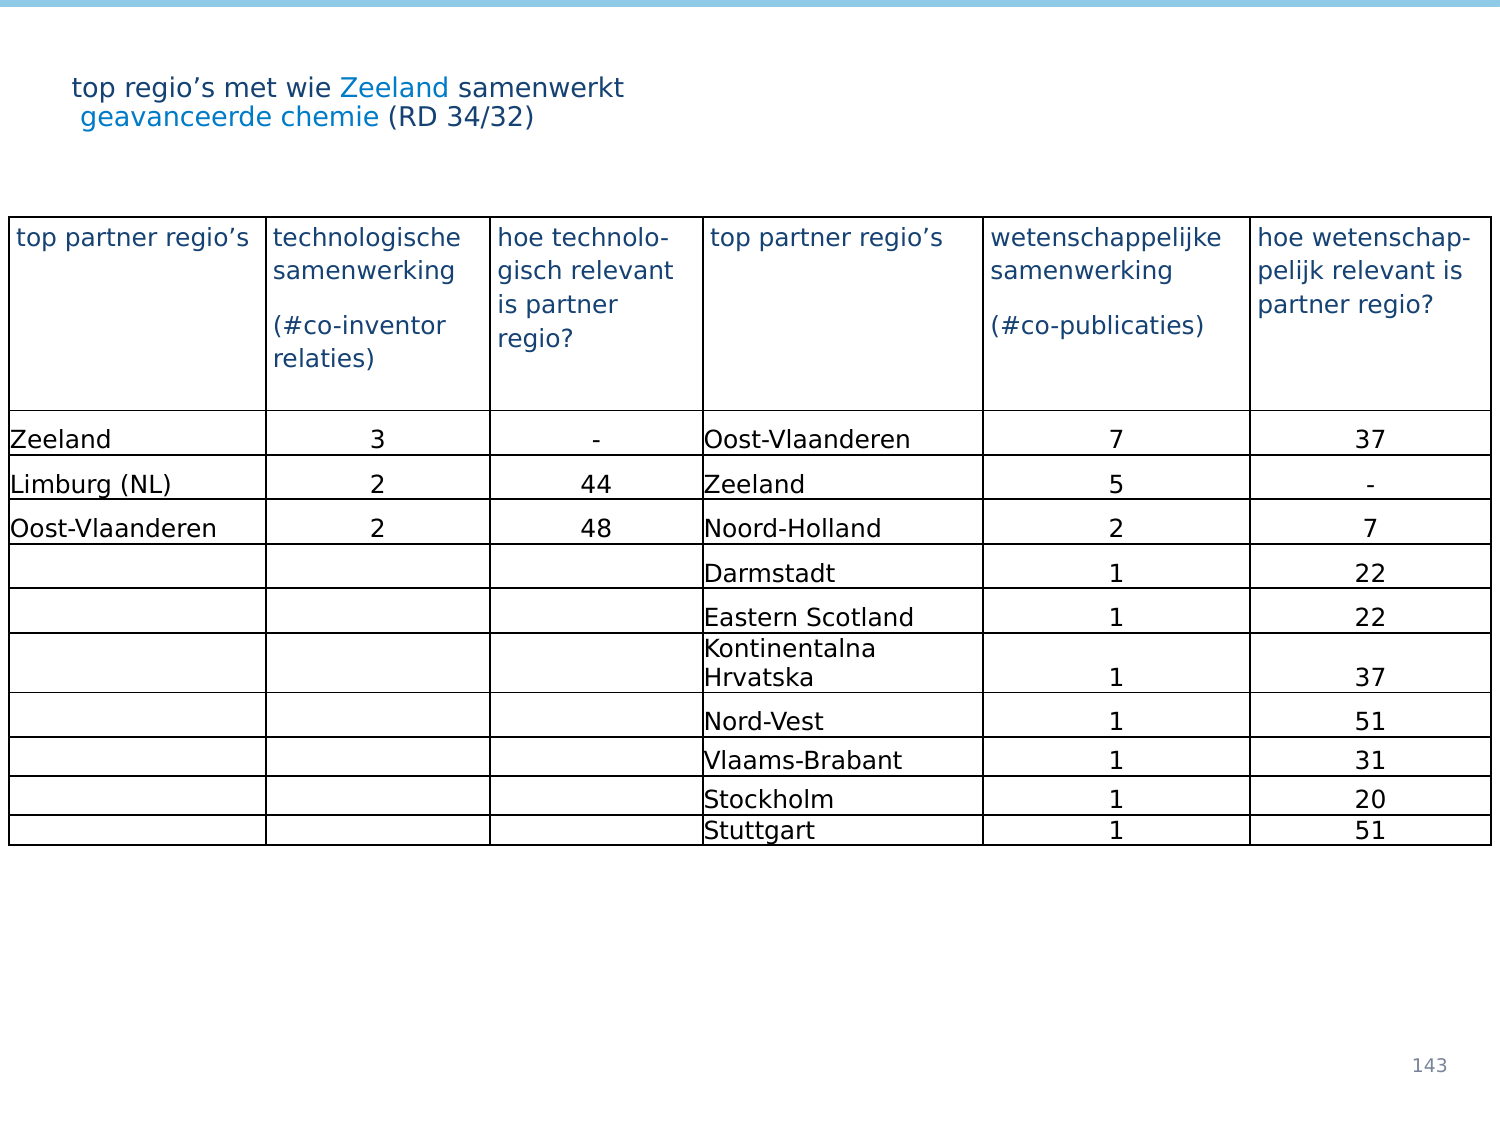

# top regio’s met wie Zeeland samenwerkt geavanceerde chemie (RD 34/32)
| top partner regio’s | technologische samenwerking (#co-inventor relaties) | hoe technolo-gisch relevant is partner regio? | top partner regio’s | wetenschappelijke samenwerking (#co-publicaties) | hoe wetenschap-pelijk relevant is partner regio? |
| --- | --- | --- | --- | --- | --- |
| Zeeland | 3 | - | Oost-Vlaanderen | 7 | 37 |
| Limburg (NL) | 2 | 44 | Zeeland | 5 | - |
| Oost-Vlaanderen | 2 | 48 | Noord-Holland | 2 | 7 |
|  |  |  | Darmstadt | 1 | 22 |
|  |  |  | Eastern Scotland | 1 | 22 |
|  |  |  | Kontinentalna Hrvatska | 1 | 37 |
|  |  |  | Nord-Vest | 1 | 51 |
|  |  |  | Vlaams-Brabant | 1 | 31 |
|  |  |  | Stockholm | 1 | 20 |
|  |  |  | Stuttgart | 1 | 51 |

143